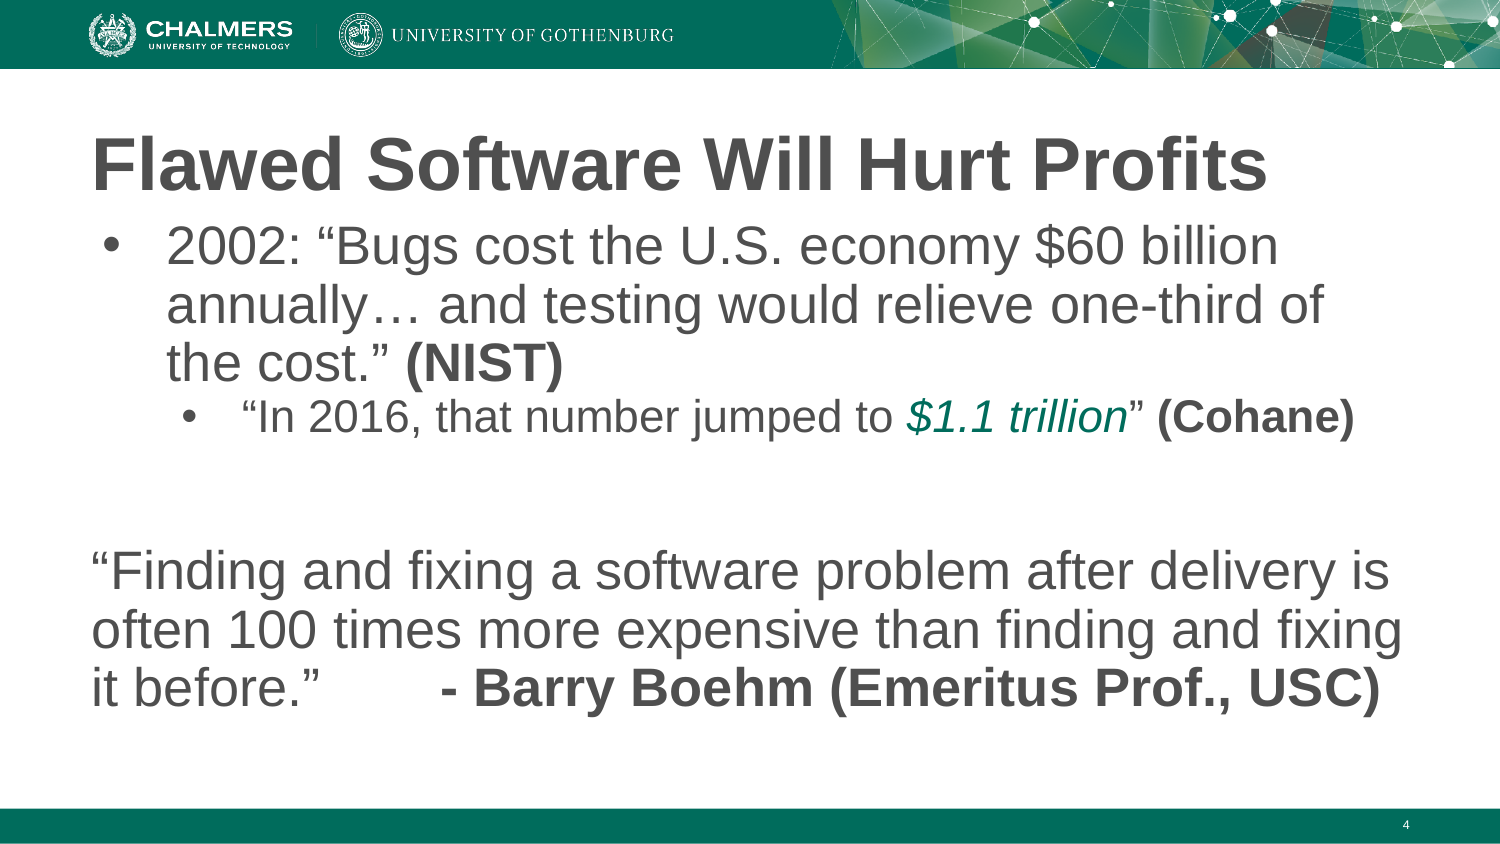

# Flawed Software Will Hurt Profits
2002: “Bugs cost the U.S. economy $60 billion annually… and testing would relieve one-third of the cost.” (NIST)
“In 2016, that number jumped to $1.1 trillion” (Cohane)

“Finding and ﬁxing a software problem after delivery is often 100 times more expensive than ﬁnding and ﬁxing it before.”        - Barry Boehm (Emeritus Prof., USC)

4